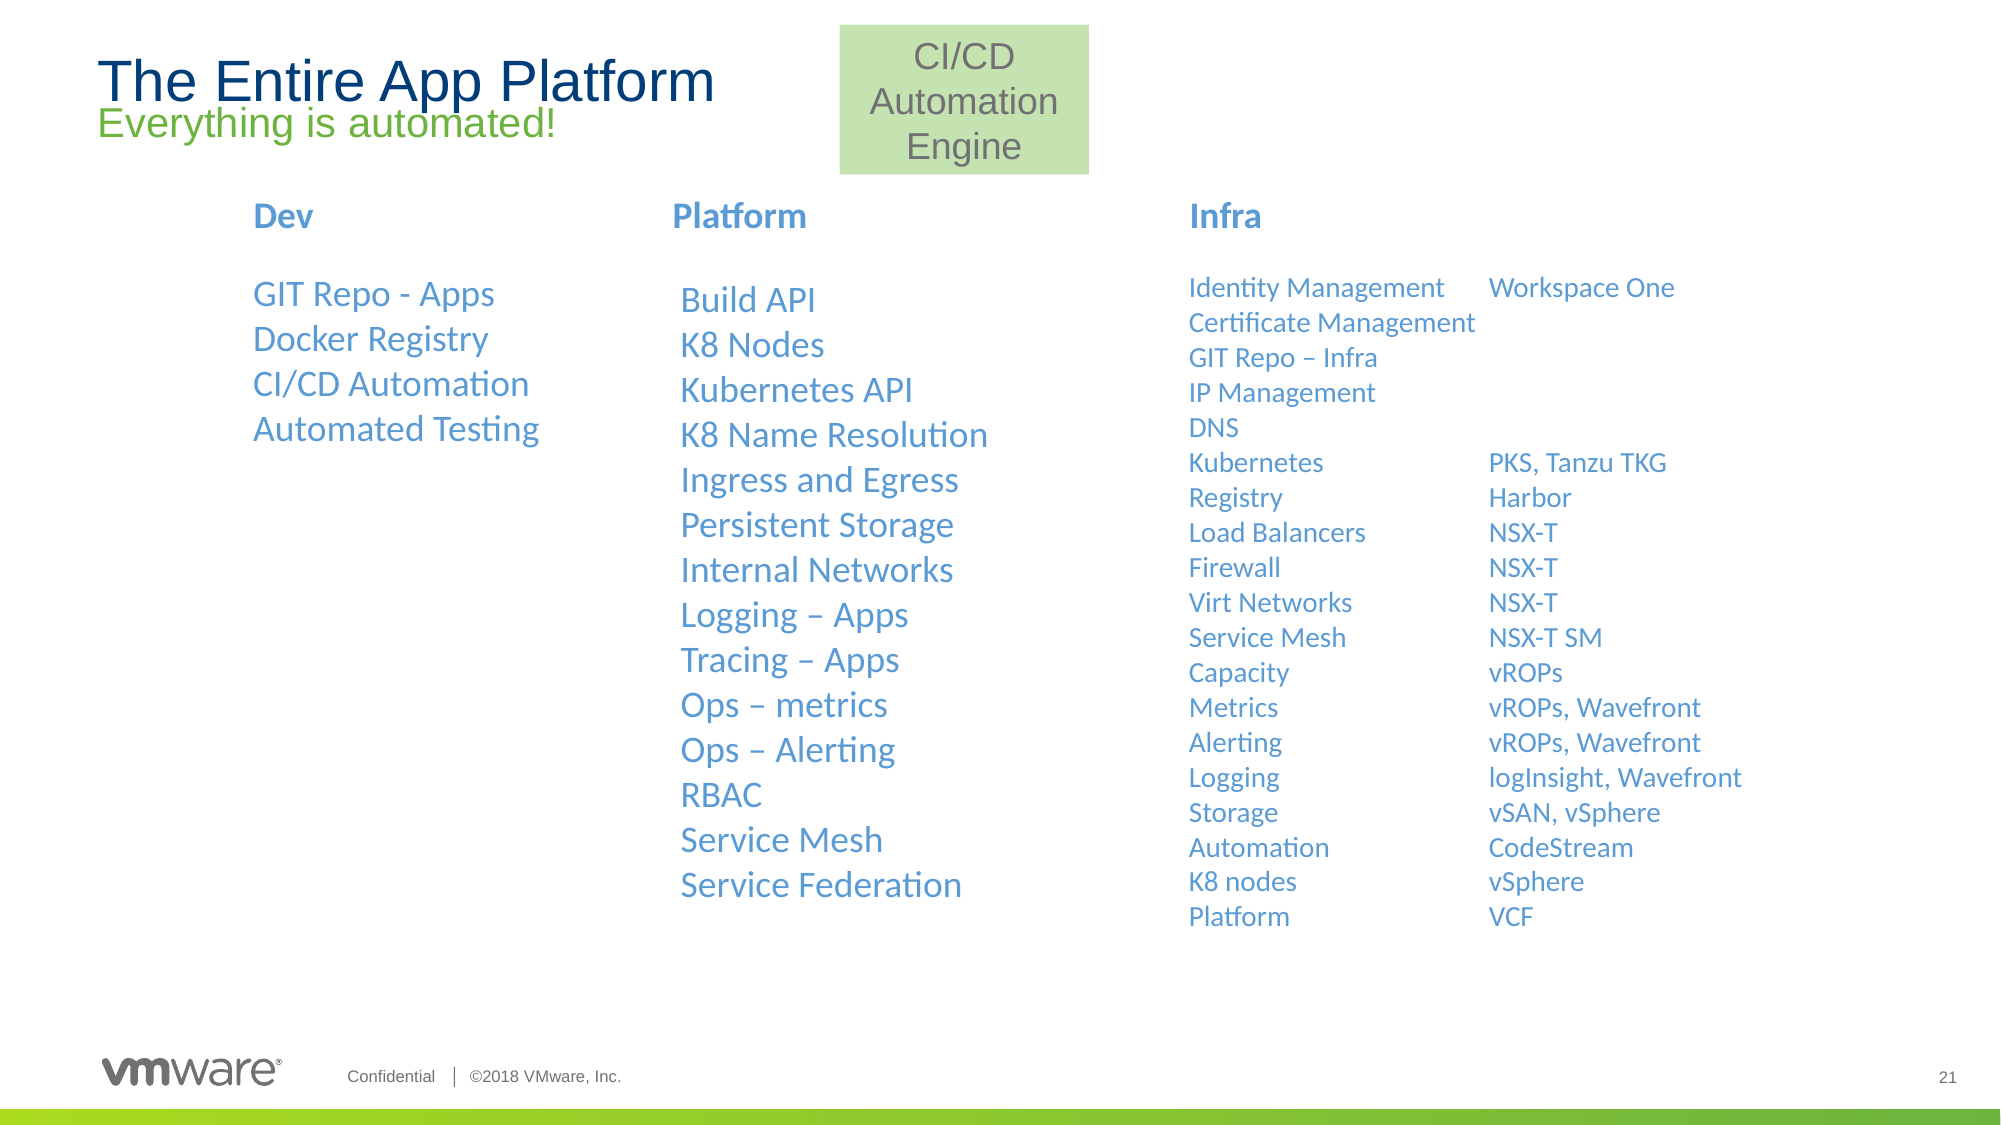

CI/CD Automation Engine
# The Entire App Platform
Everything is automated!
Platform
Infra
Dev
Identity Management	Workspace One
Certificate Management
GIT Repo – Infra
IP Management
DNS
Kubernetes		PKS, Tanzu TKG
Registry		Harbor
Load Balancers	NSX-T
Firewall		NSX-T
Virt Networks	NSX-T
Service Mesh	NSX-T SM
Capacity		vROPs
Metrics		vROPs, Wavefront
Alerting		vROPs, Wavefront
Logging		logInsight, Wavefront
Storage		vSAN, vSphere
Automation		CodeStream
K8 nodes		vSphere
Platform		VCF
GIT Repo - Apps
Docker Registry
CI/CD Automation
Automated Testing
Build API
K8 Nodes
Kubernetes API
K8 Name Resolution
Ingress and Egress
Persistent Storage
Internal Networks
Logging – Apps
Tracing – Apps
Ops – metrics
Ops – Alerting
RBAC
Service Mesh
Service Federation